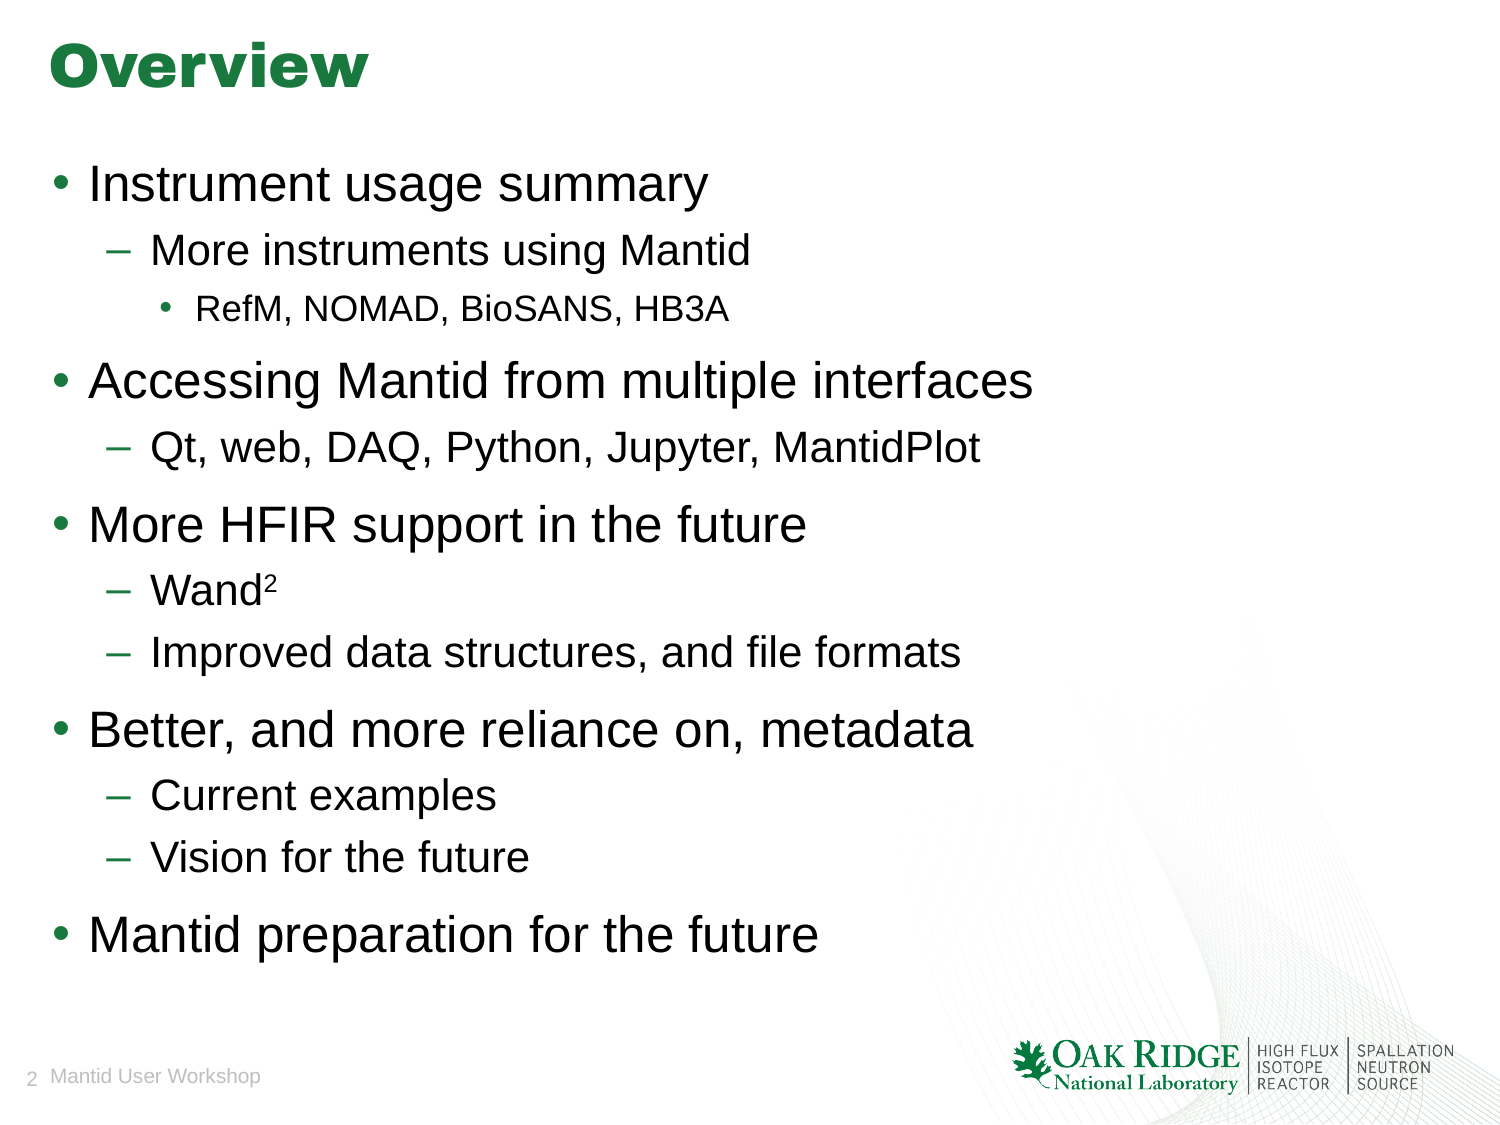

# Overview
Instrument usage summary
More instruments using Mantid
RefM, NOMAD, BioSANS, HB3A
Accessing Mantid from multiple interfaces
Qt, web, DAQ, Python, Jupyter, MantidPlot
More HFIR support in the future
Wand2
Improved data structures, and file formats
Better, and more reliance on, metadata
Current examples
Vision for the future
Mantid preparation for the future